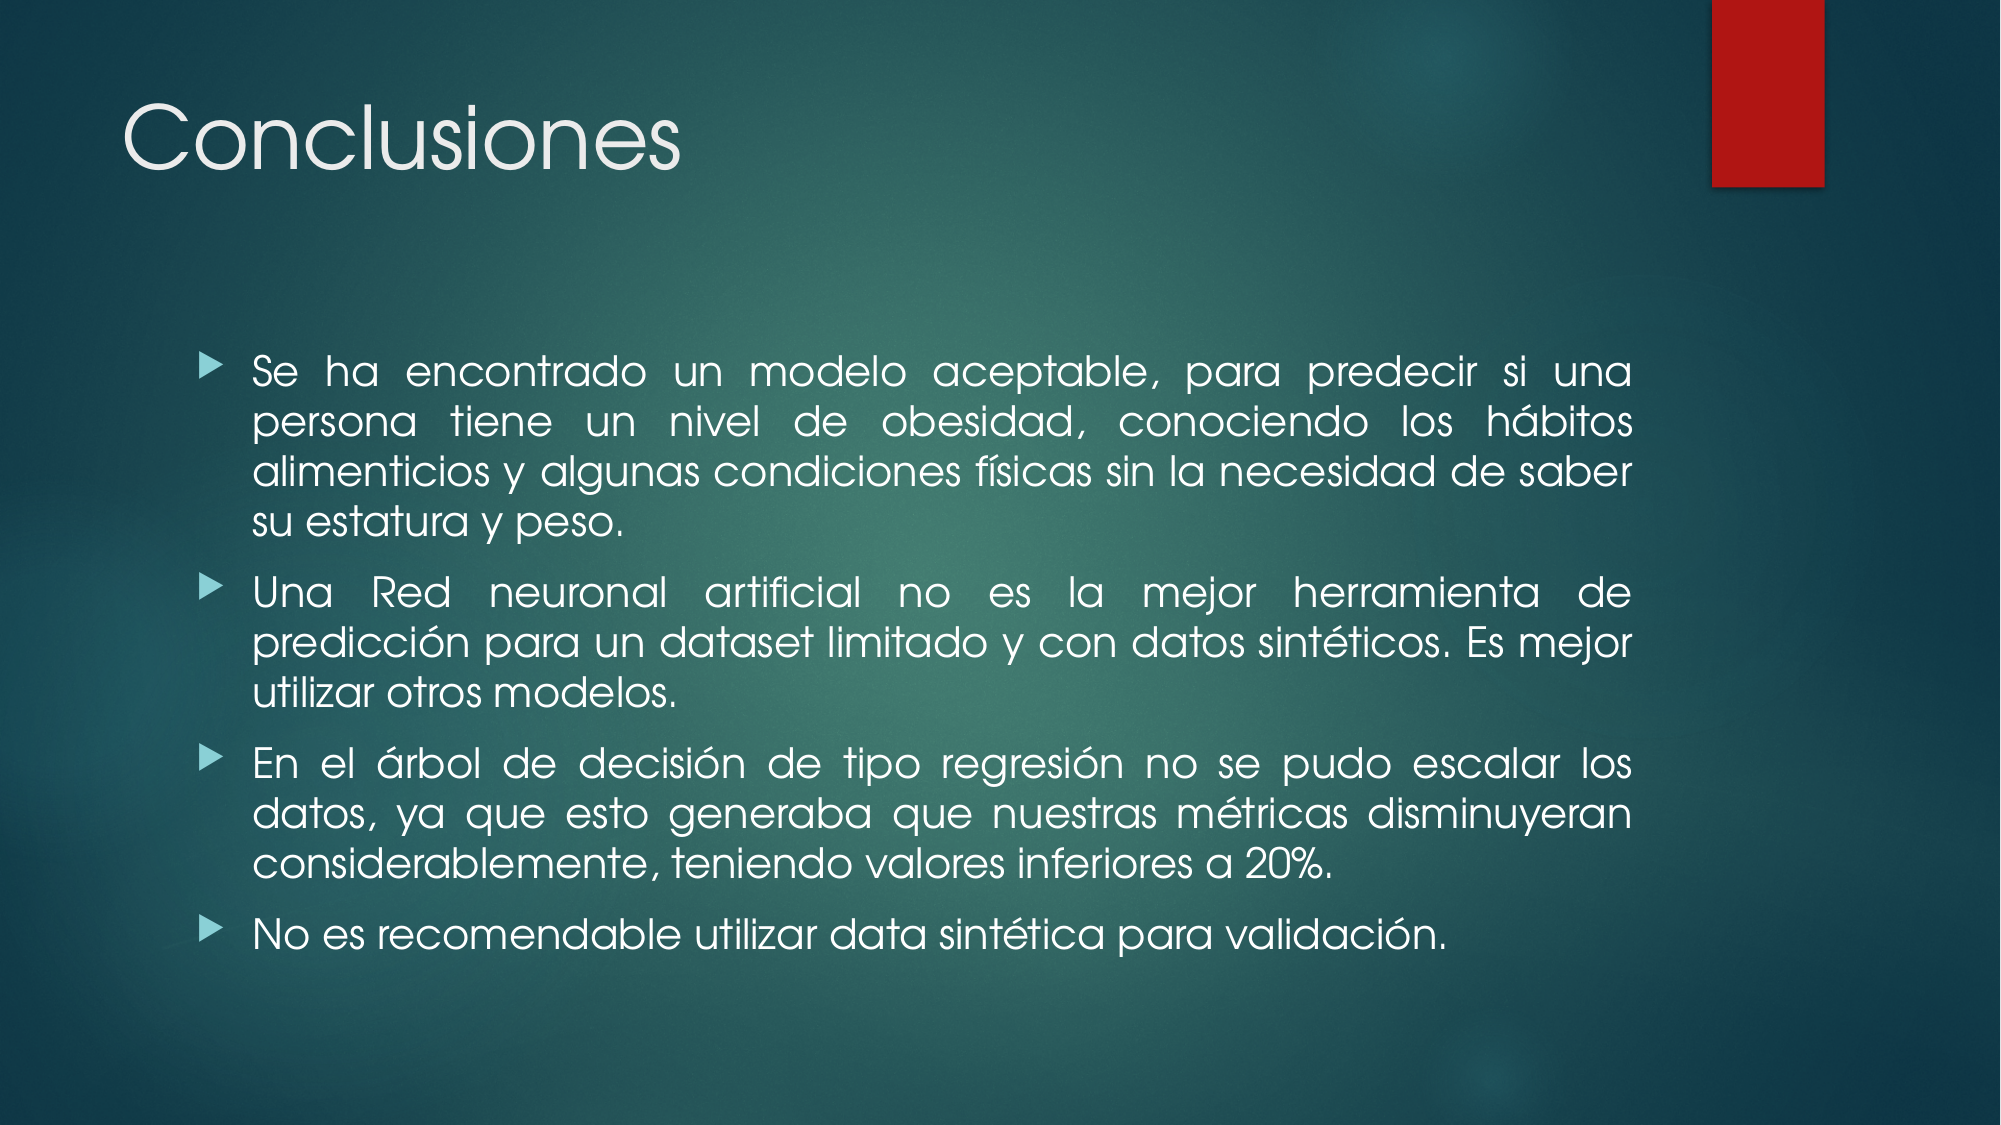

# Conclusiones
Se ha encontrado un modelo aceptable, para predecir si una persona tiene un nivel de obesidad, conociendo los hábitos alimenticios y algunas condiciones físicas sin la necesidad de saber su estatura y peso.
Una Red neuronal artificial no es la mejor herramienta de predicción para un dataset limitado y con datos sintéticos. Es mejor utilizar otros modelos.
En el árbol de decisión de tipo regresión no se pudo escalar los datos, ya que esto generaba que nuestras métricas disminuyeran considerablemente, teniendo valores inferiores a 20%.
No es recomendable utilizar data sintética para validación.